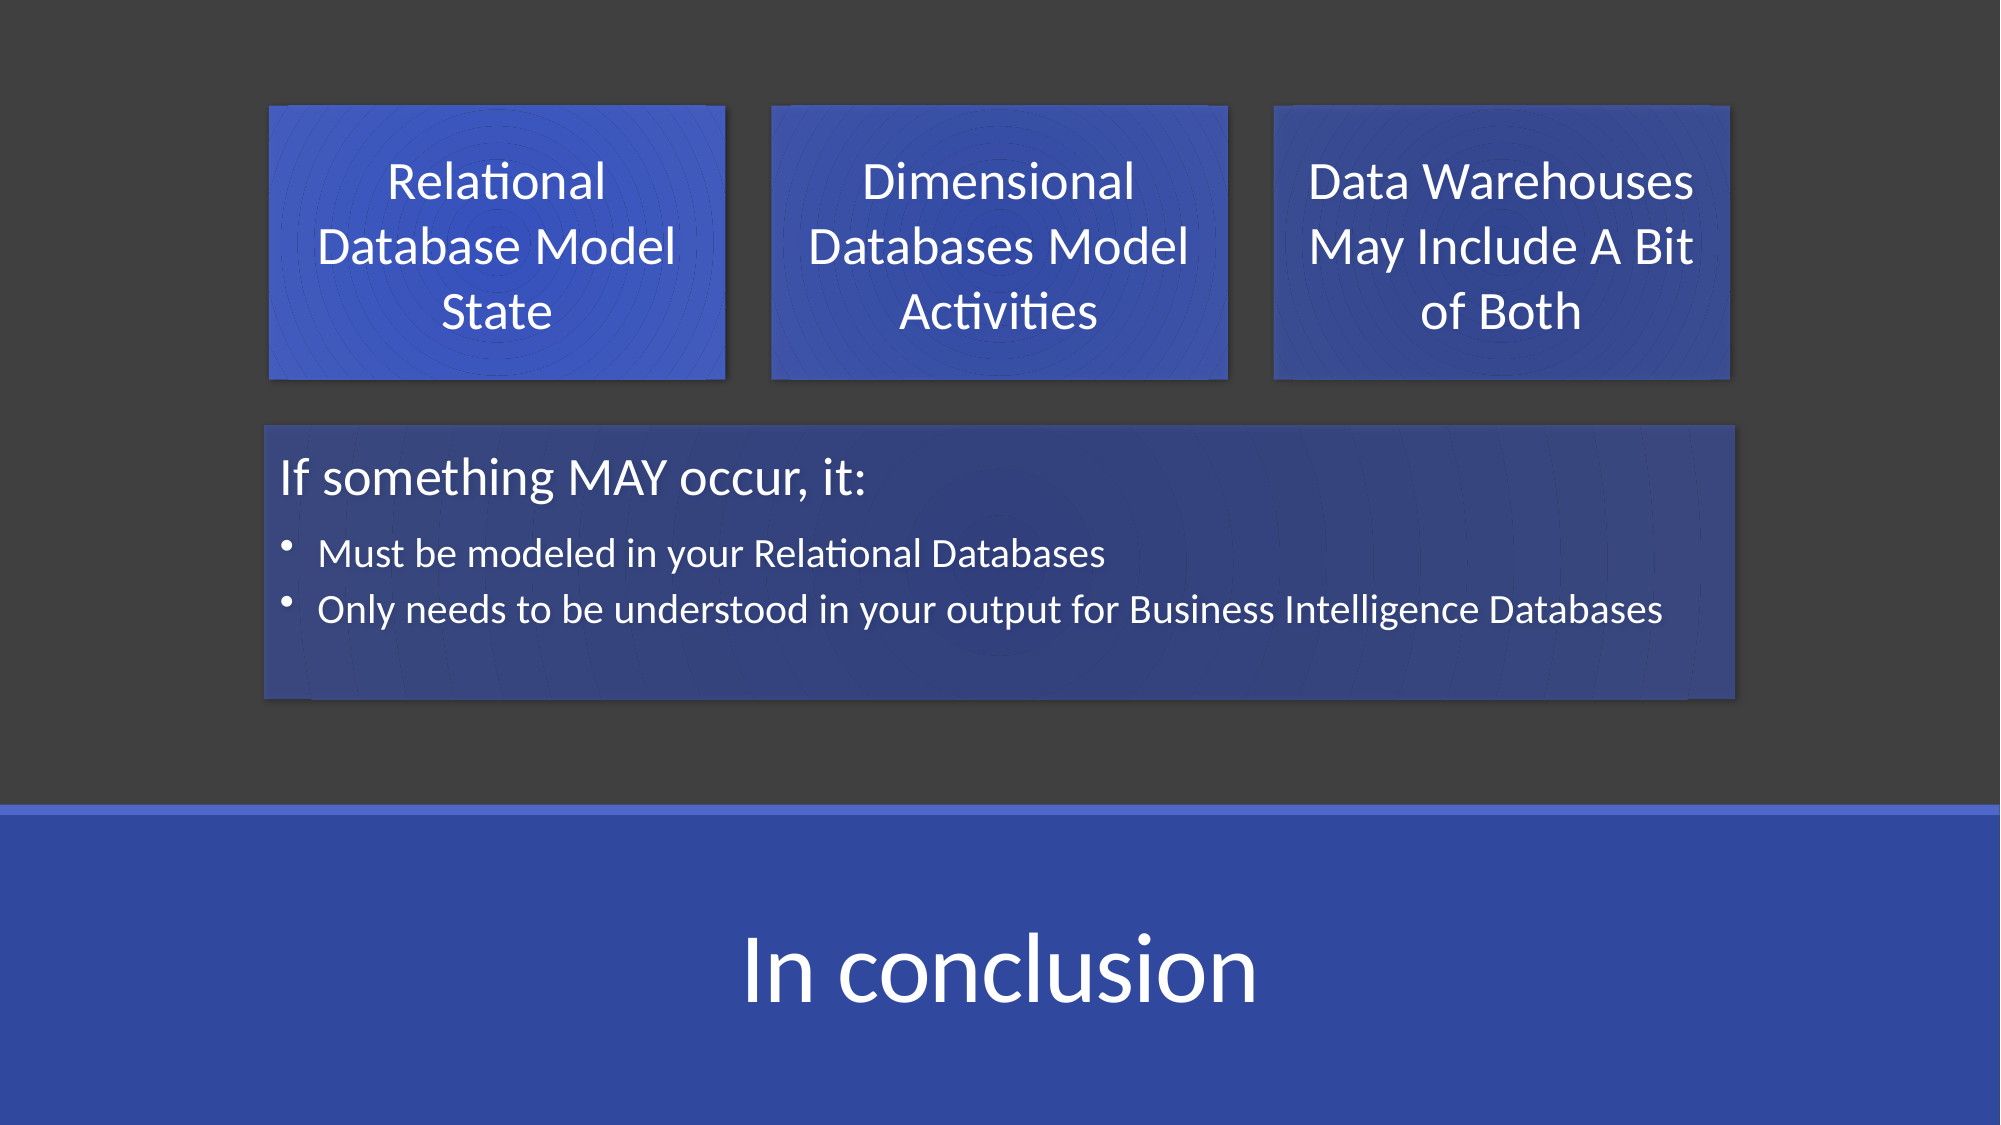

Relational Database Model State
Dimensional Databases Model Activities
Data Warehouses May Include A Bit of Both
If something MAY occur, it:
Must be modeled in your Relational Databases
Only needs to be understood in your output for Business Intelligence Databases

# In conclusion